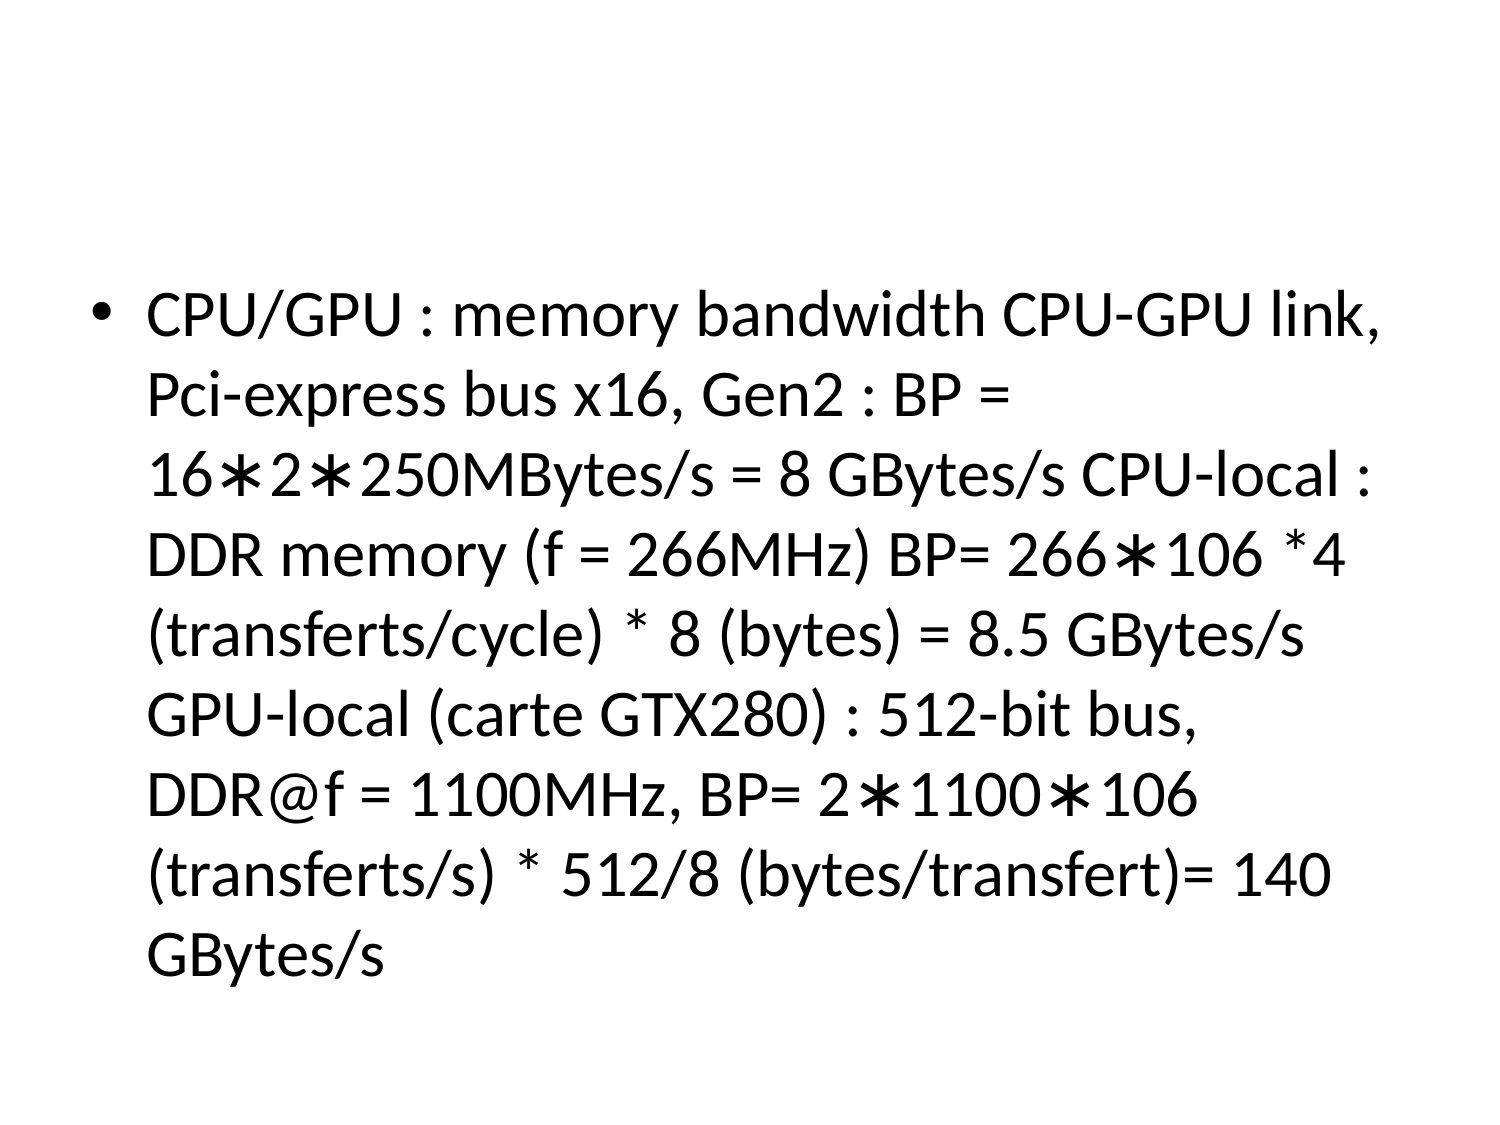

CPU/GPU : memory bandwidth CPU-GPU link, Pci-express bus x16, Gen2 : BP = 16∗2∗250MBytes/s = 8 GBytes/s CPU-local : DDR memory (f = 266MHz) BP= 266∗106 *4 (transferts/cycle) * 8 (bytes) = 8.5 GBytes/s GPU-local (carte GTX280) : 512-bit bus, DDR@f = 1100MHz, BP= 2∗1100∗106 (transferts/s) * 512/8 (bytes/transfert)= 140 GBytes/s